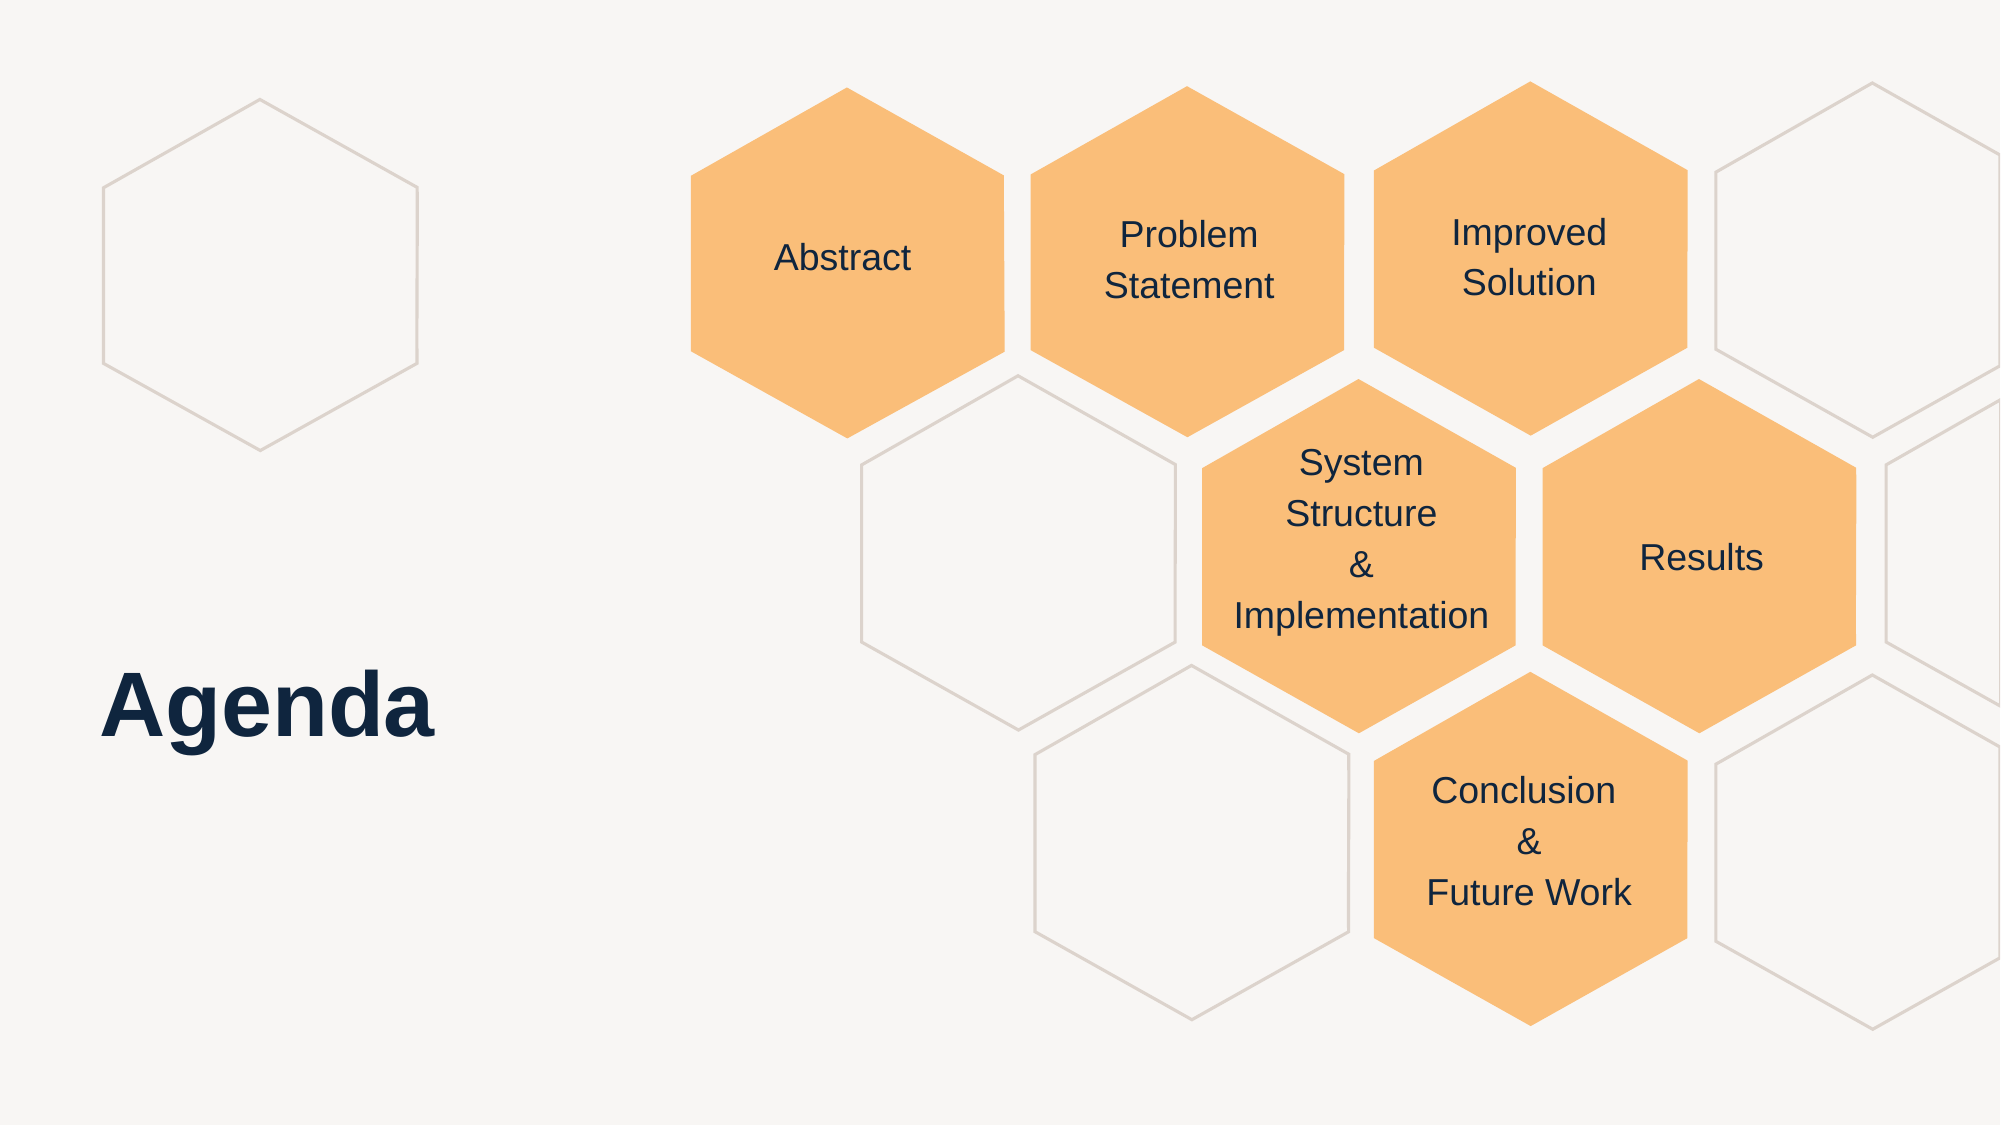

Improved
Solution
Problem Statement
Abstract
Results
System Structure
&
Implementation

# Agenda
Conclusion
&
Future Work